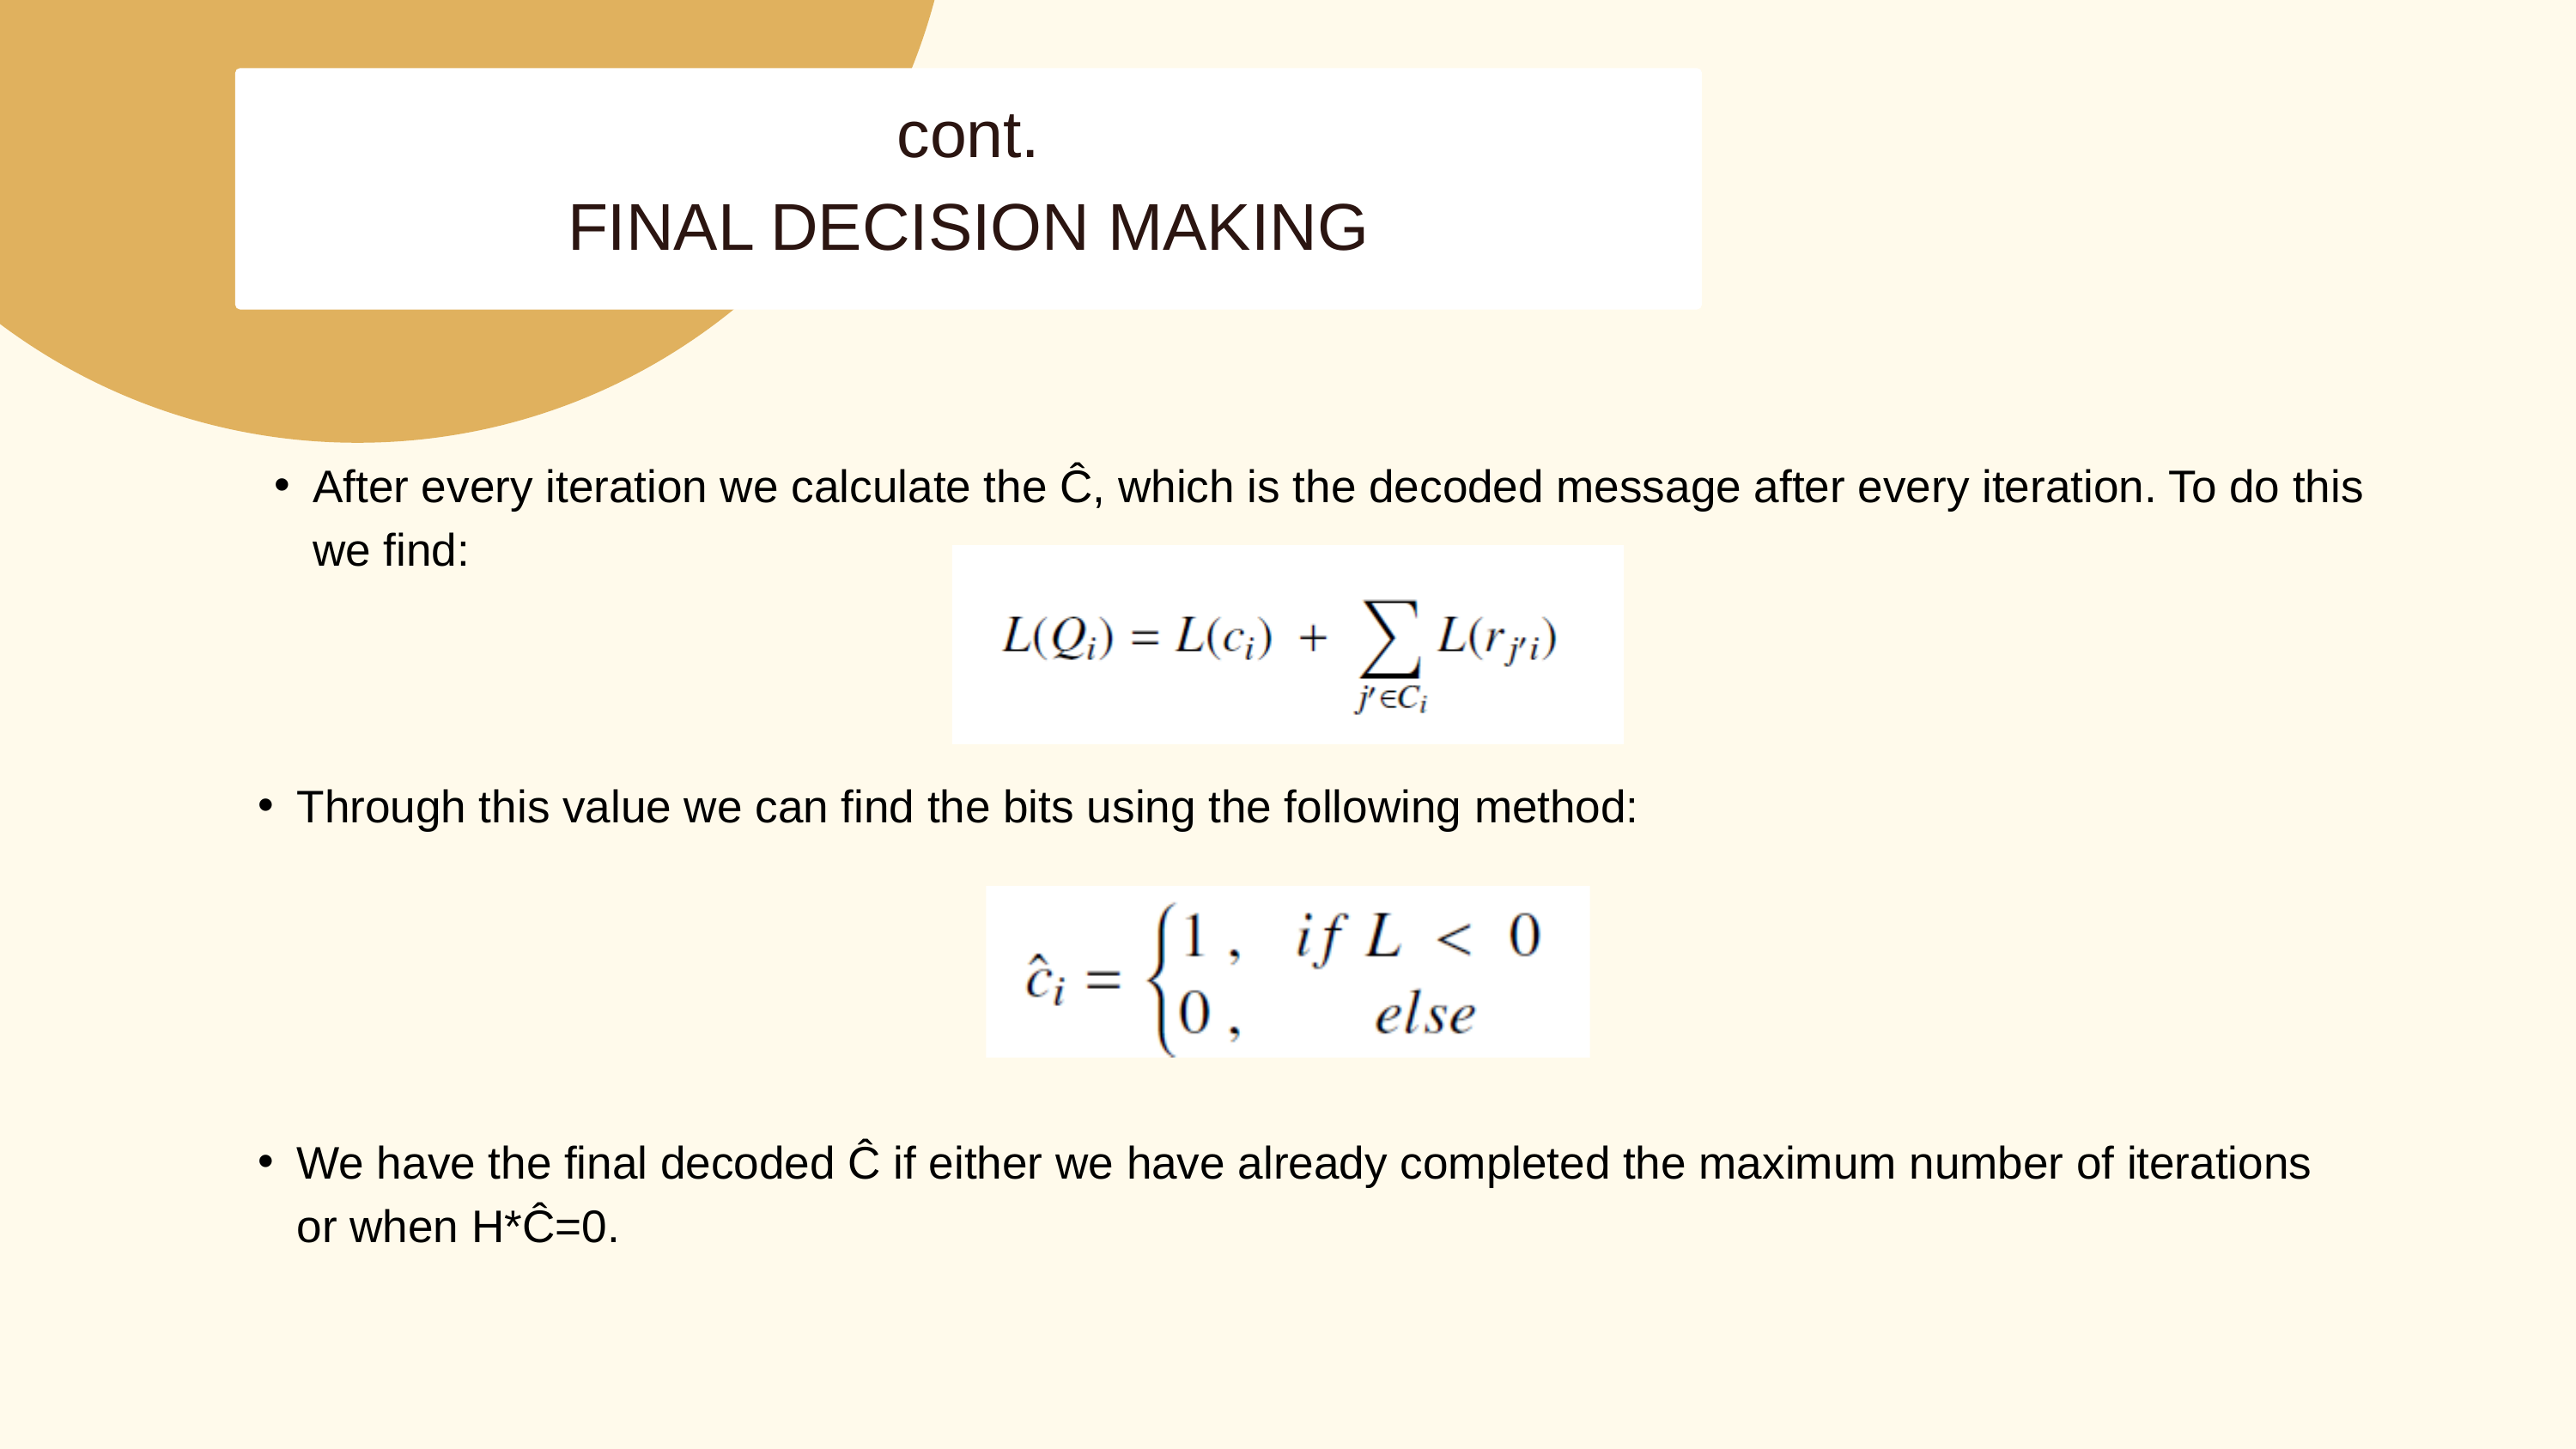

cont.
FINAL DECISION MAKING

After every iteration we calculate the Ĉ, which is the decoded message after every iteration. To do this we find:

Through this value we can find the bits using the following method:

We have the final decoded Ĉ if either we have already completed the maximum number of iterations or when H*Ĉ=0.